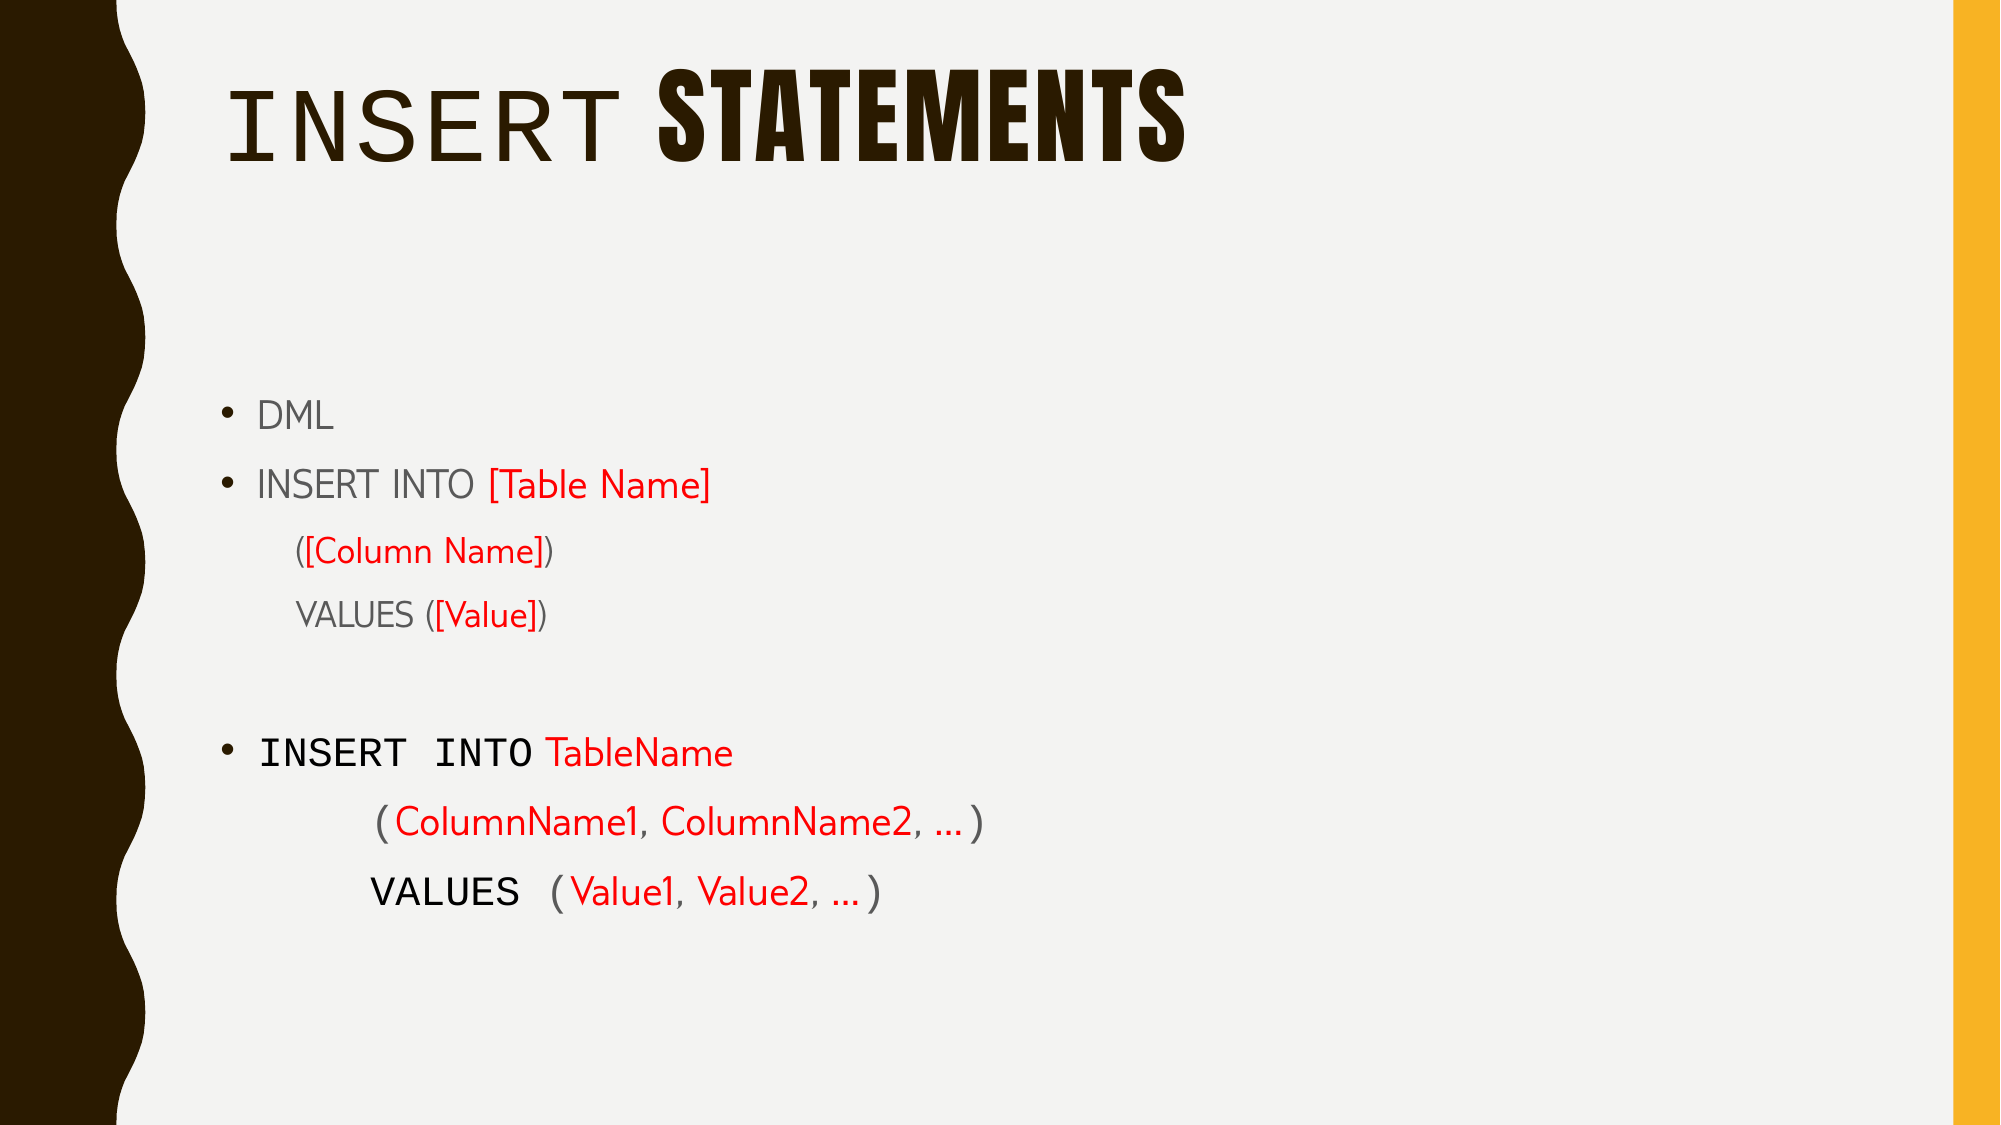

# INSERT Statements
DML
INSERT INTO [Table Name]
([Column Name])
VALUES ([Value])

INSERT INTO TableName
	(ColumnName1, ColumnName2, …)
	VALUES (Value1, Value2, …)